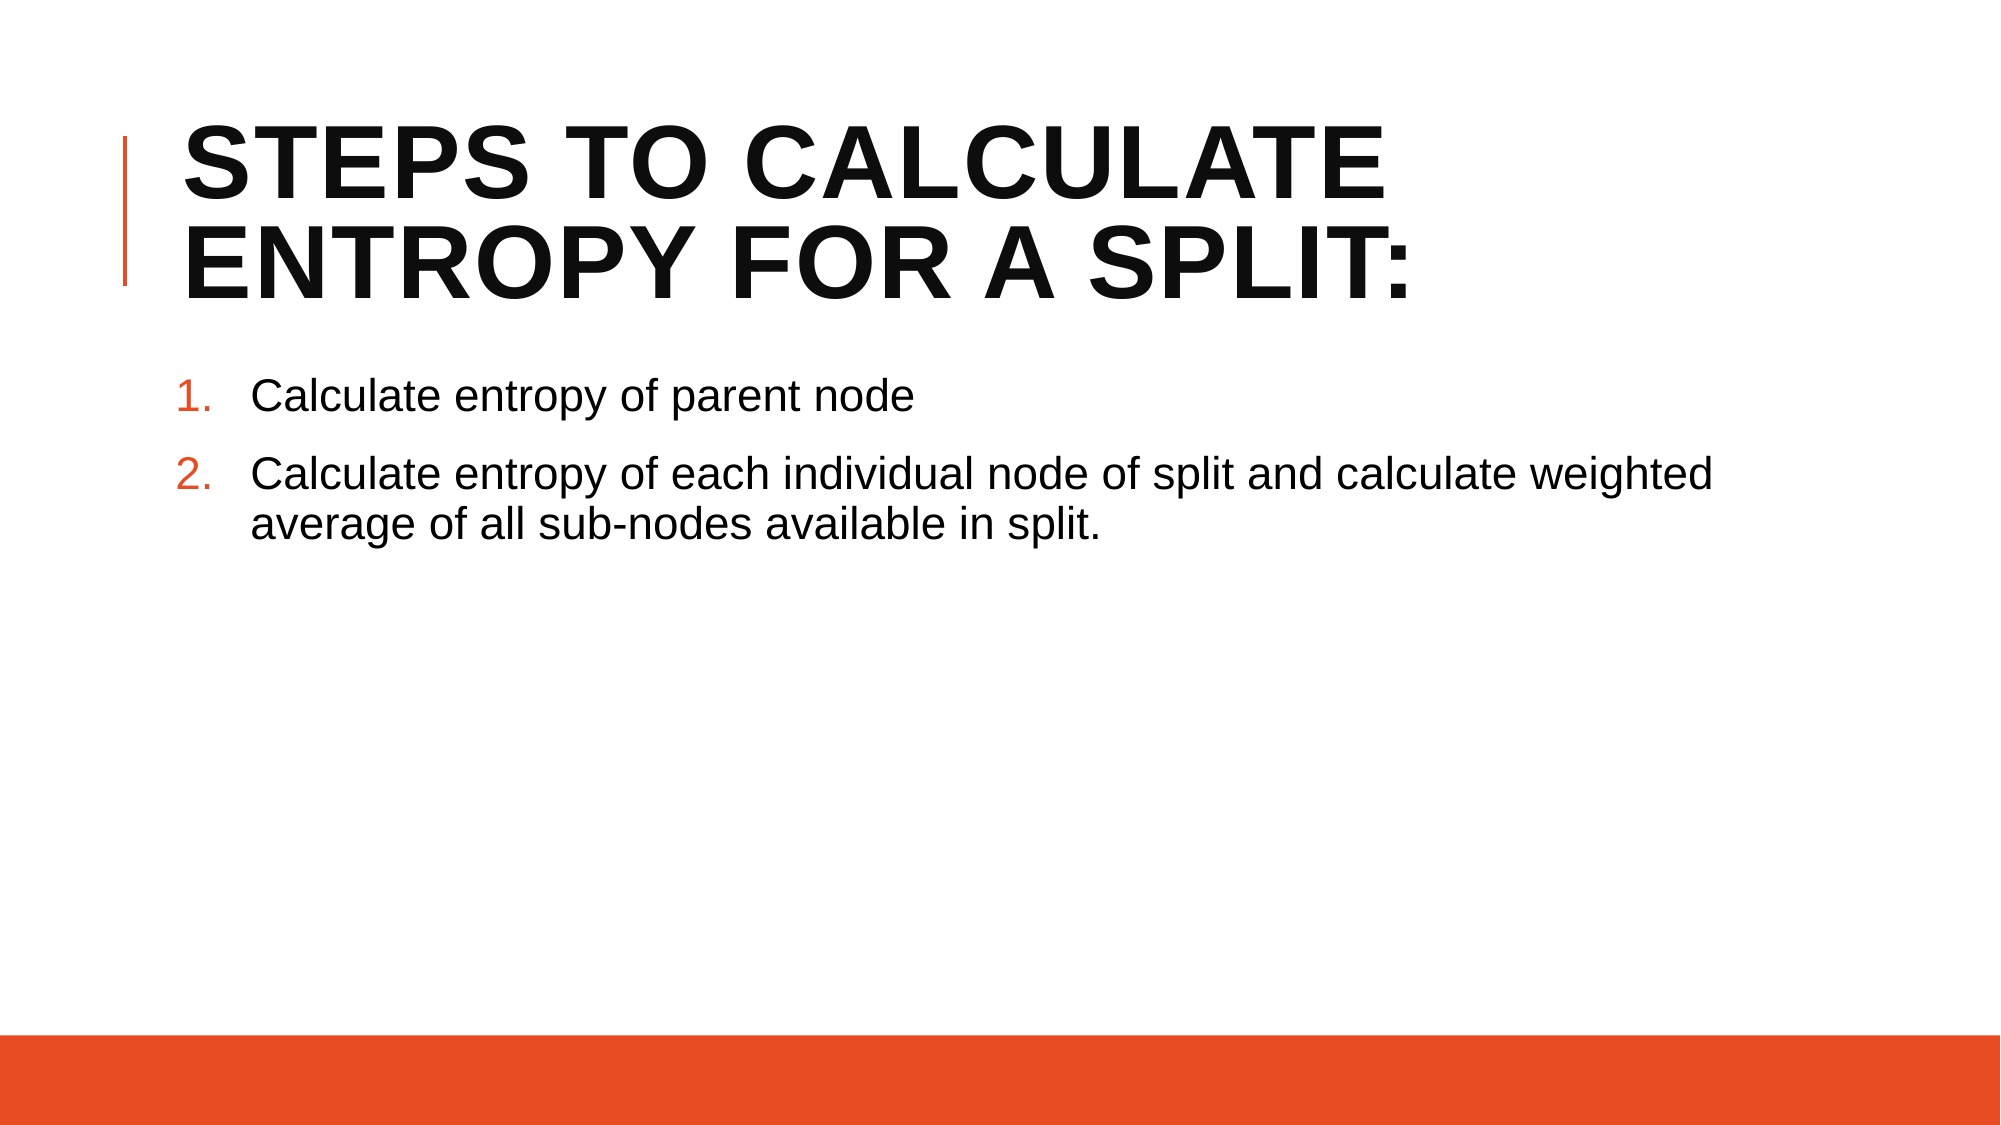

# Steps to calculate entropy for a split:
Calculate entropy of parent node
Calculate entropy of each individual node of split and calculate weighted average of all sub-nodes available in split.